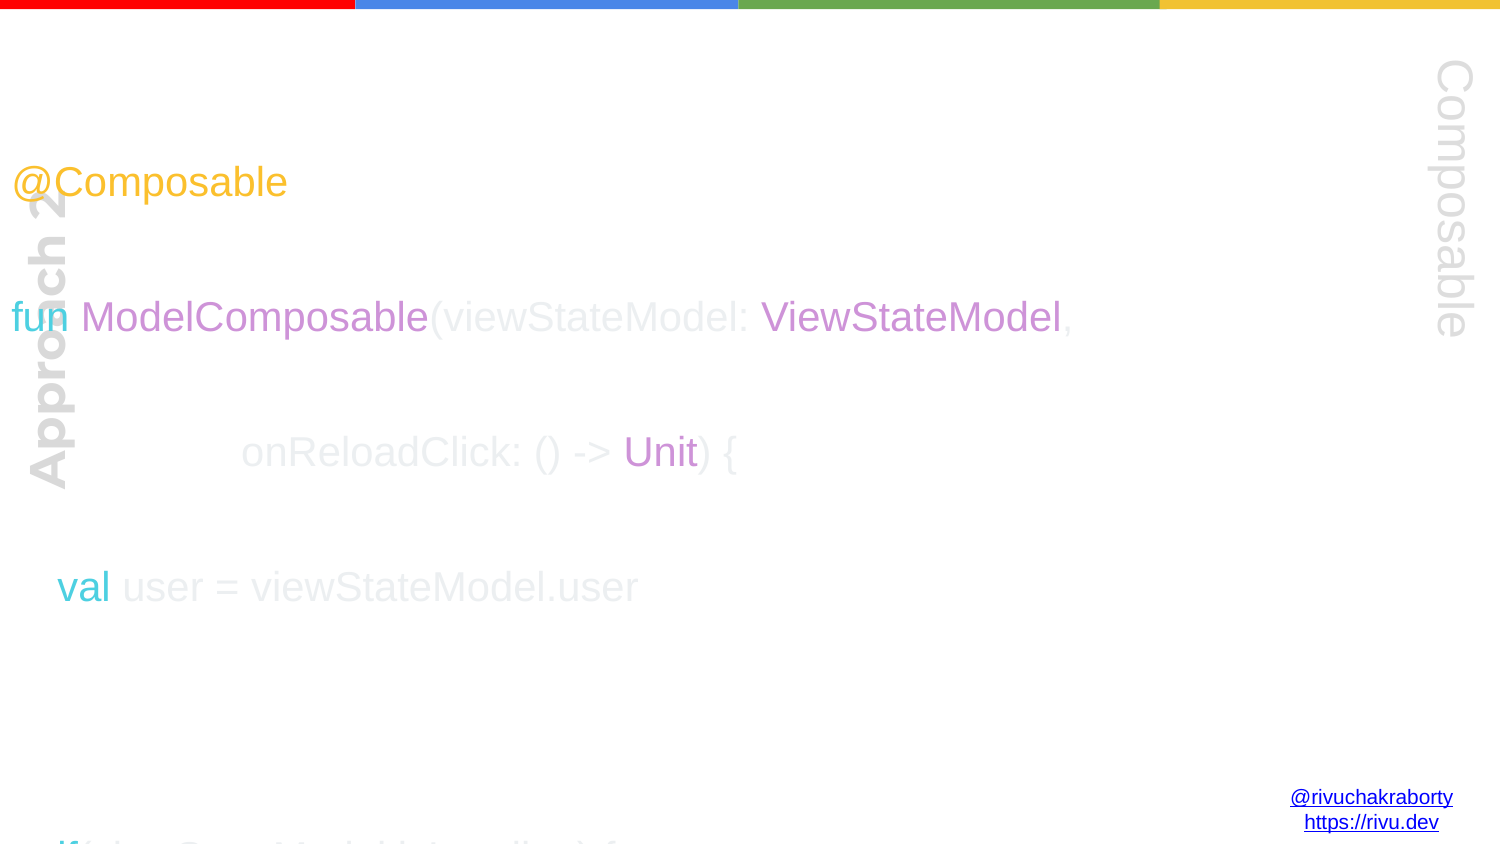

How to Manage States with Compose
@Composable
fun ModelComposable(viewStateModel: ViewStateModel,
                    onReloadClick: () -> Unit) {
    val user = viewStateModel.user

    if(viewStateModel.isLoading) {
        Align(Alignment.Center) {
            Text(text = "Loading", style = +themeTextStyle { h2 })
        }
    } else if(viewStateModel.error.isNotBlank() || user == null) {
        ErrorBody(onReloadClick)
    } else {
        Body(user, onReloadClick)
    }
}
Composable
Approach 2
@rivuchakraborty
https://rivu.dev